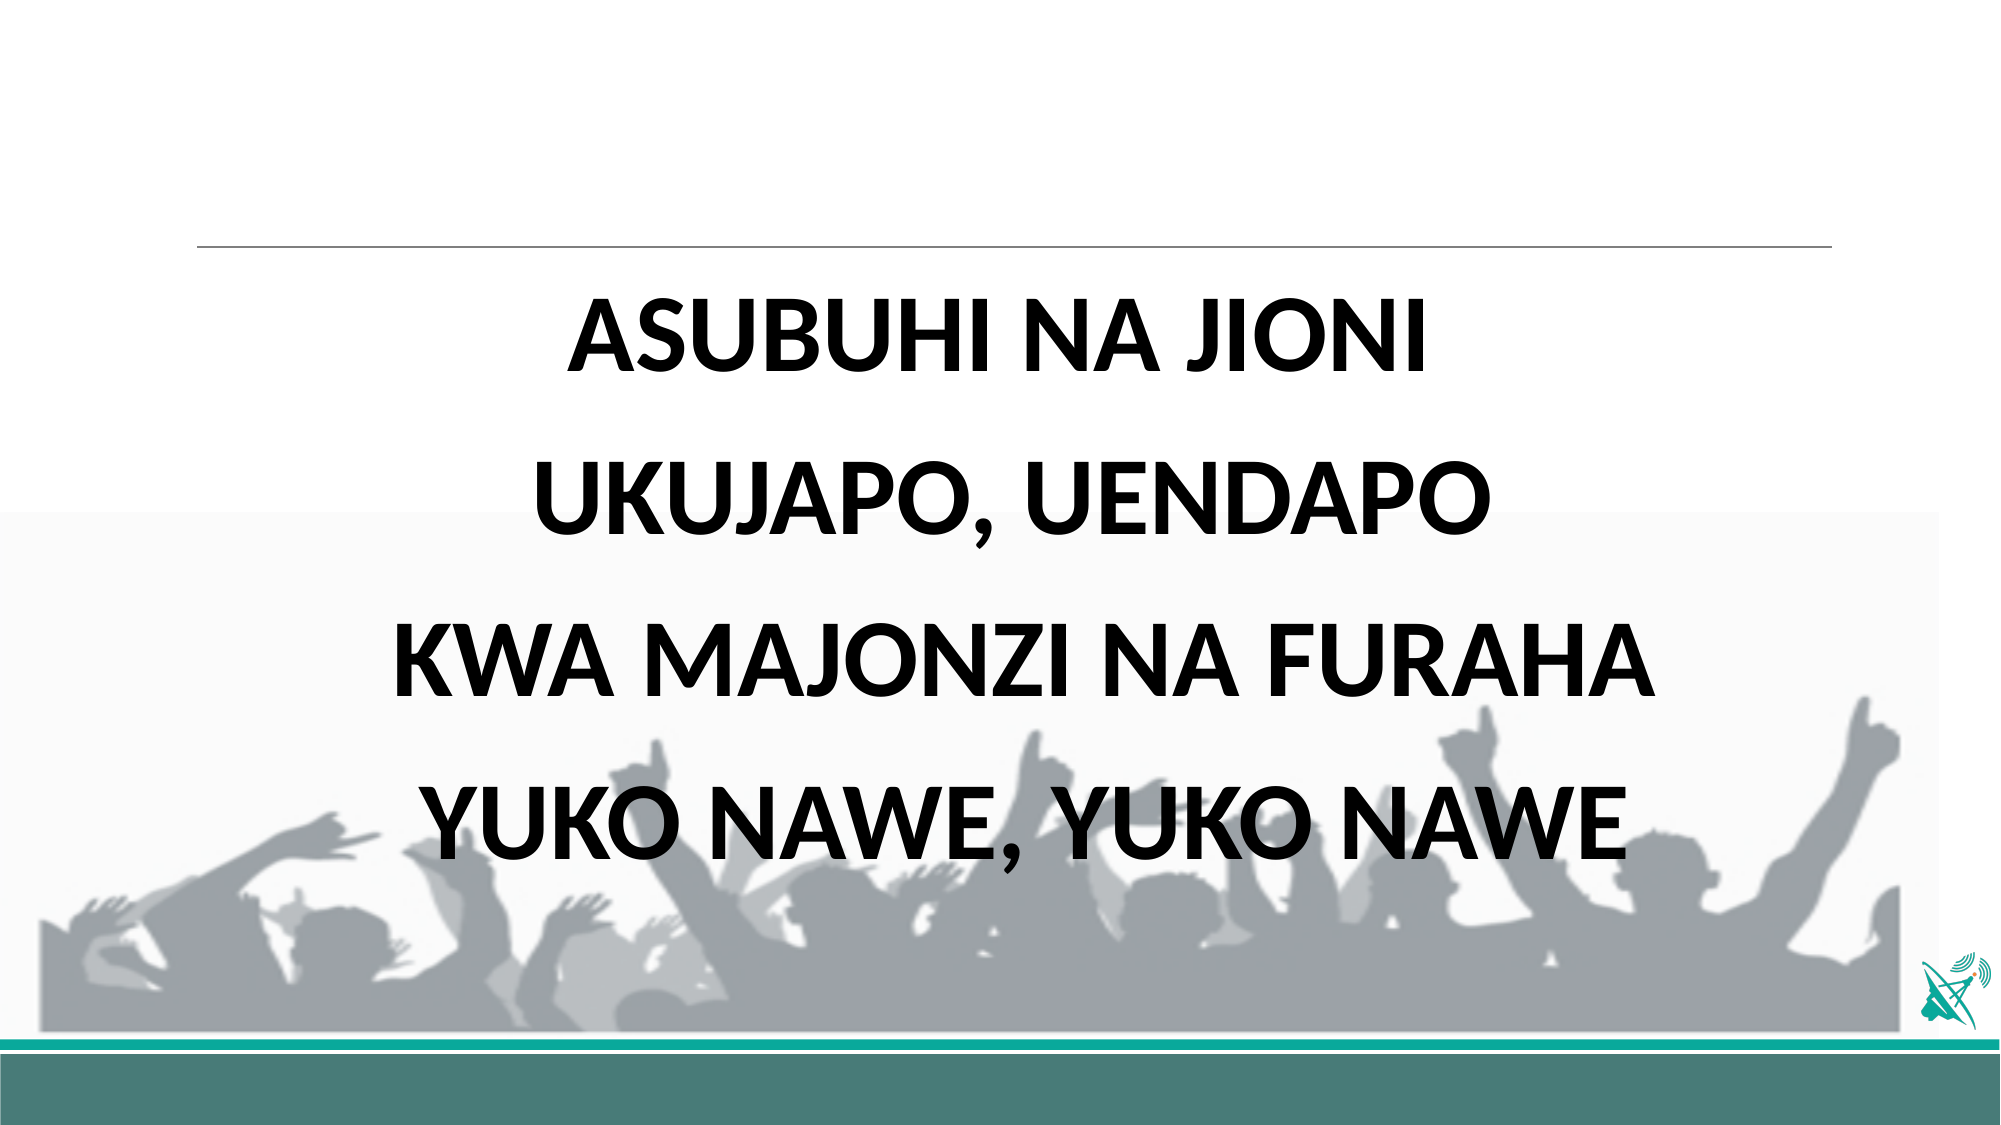

ASUBUHI NA JIONI
UKUJAPO, UENDAPO
 KWA MAJONZI NA FURAHA
 YUKO NAWE, YUKO NAWE